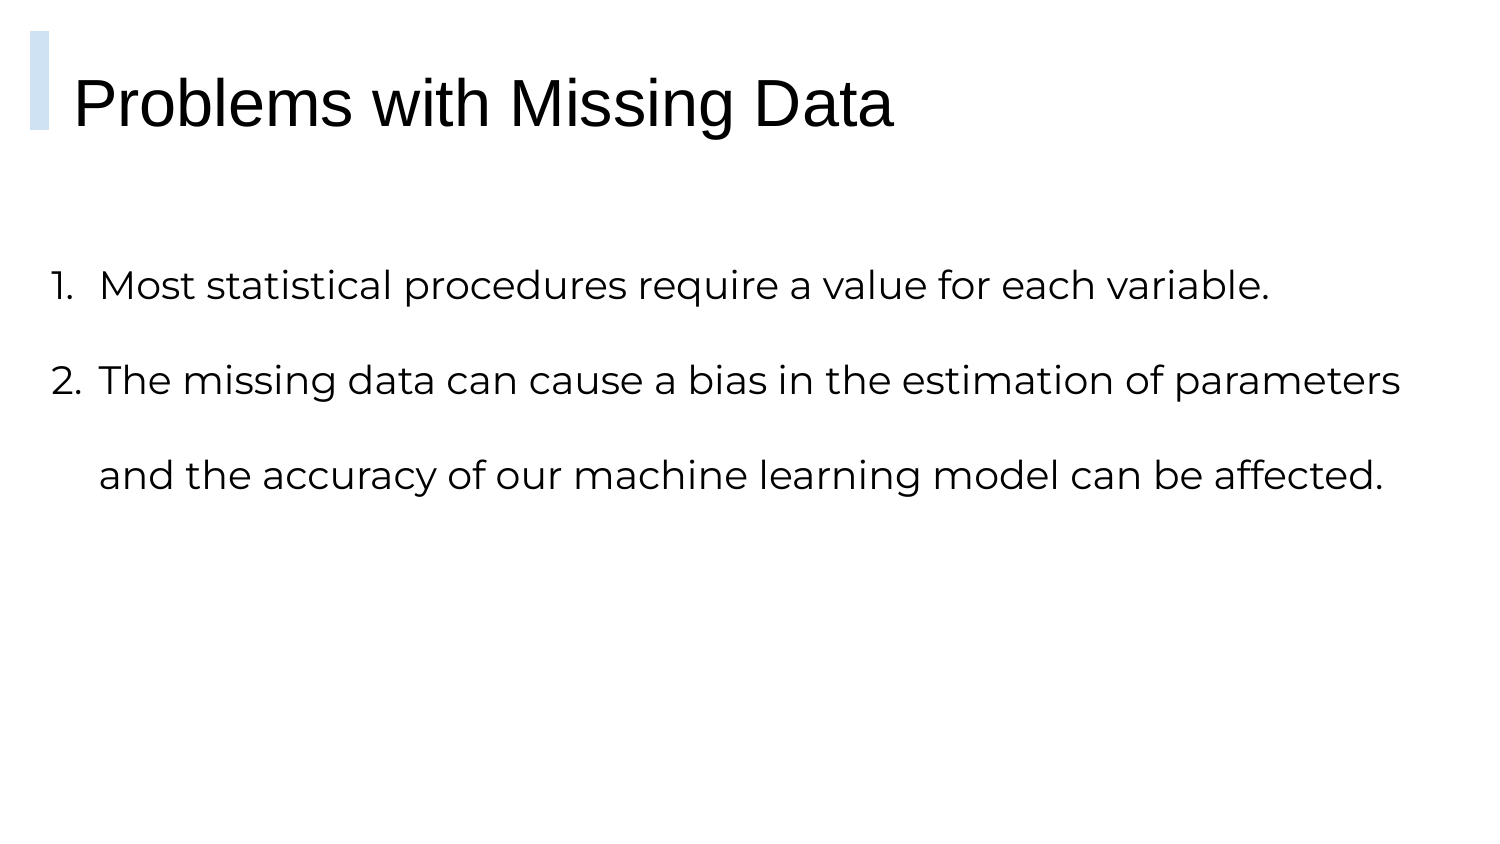

# Problems with Missing Data
Most statistical procedures require a value for each variable.
The missing data can cause a bias in the estimation of parameters and the accuracy of our machine learning model can be affected.